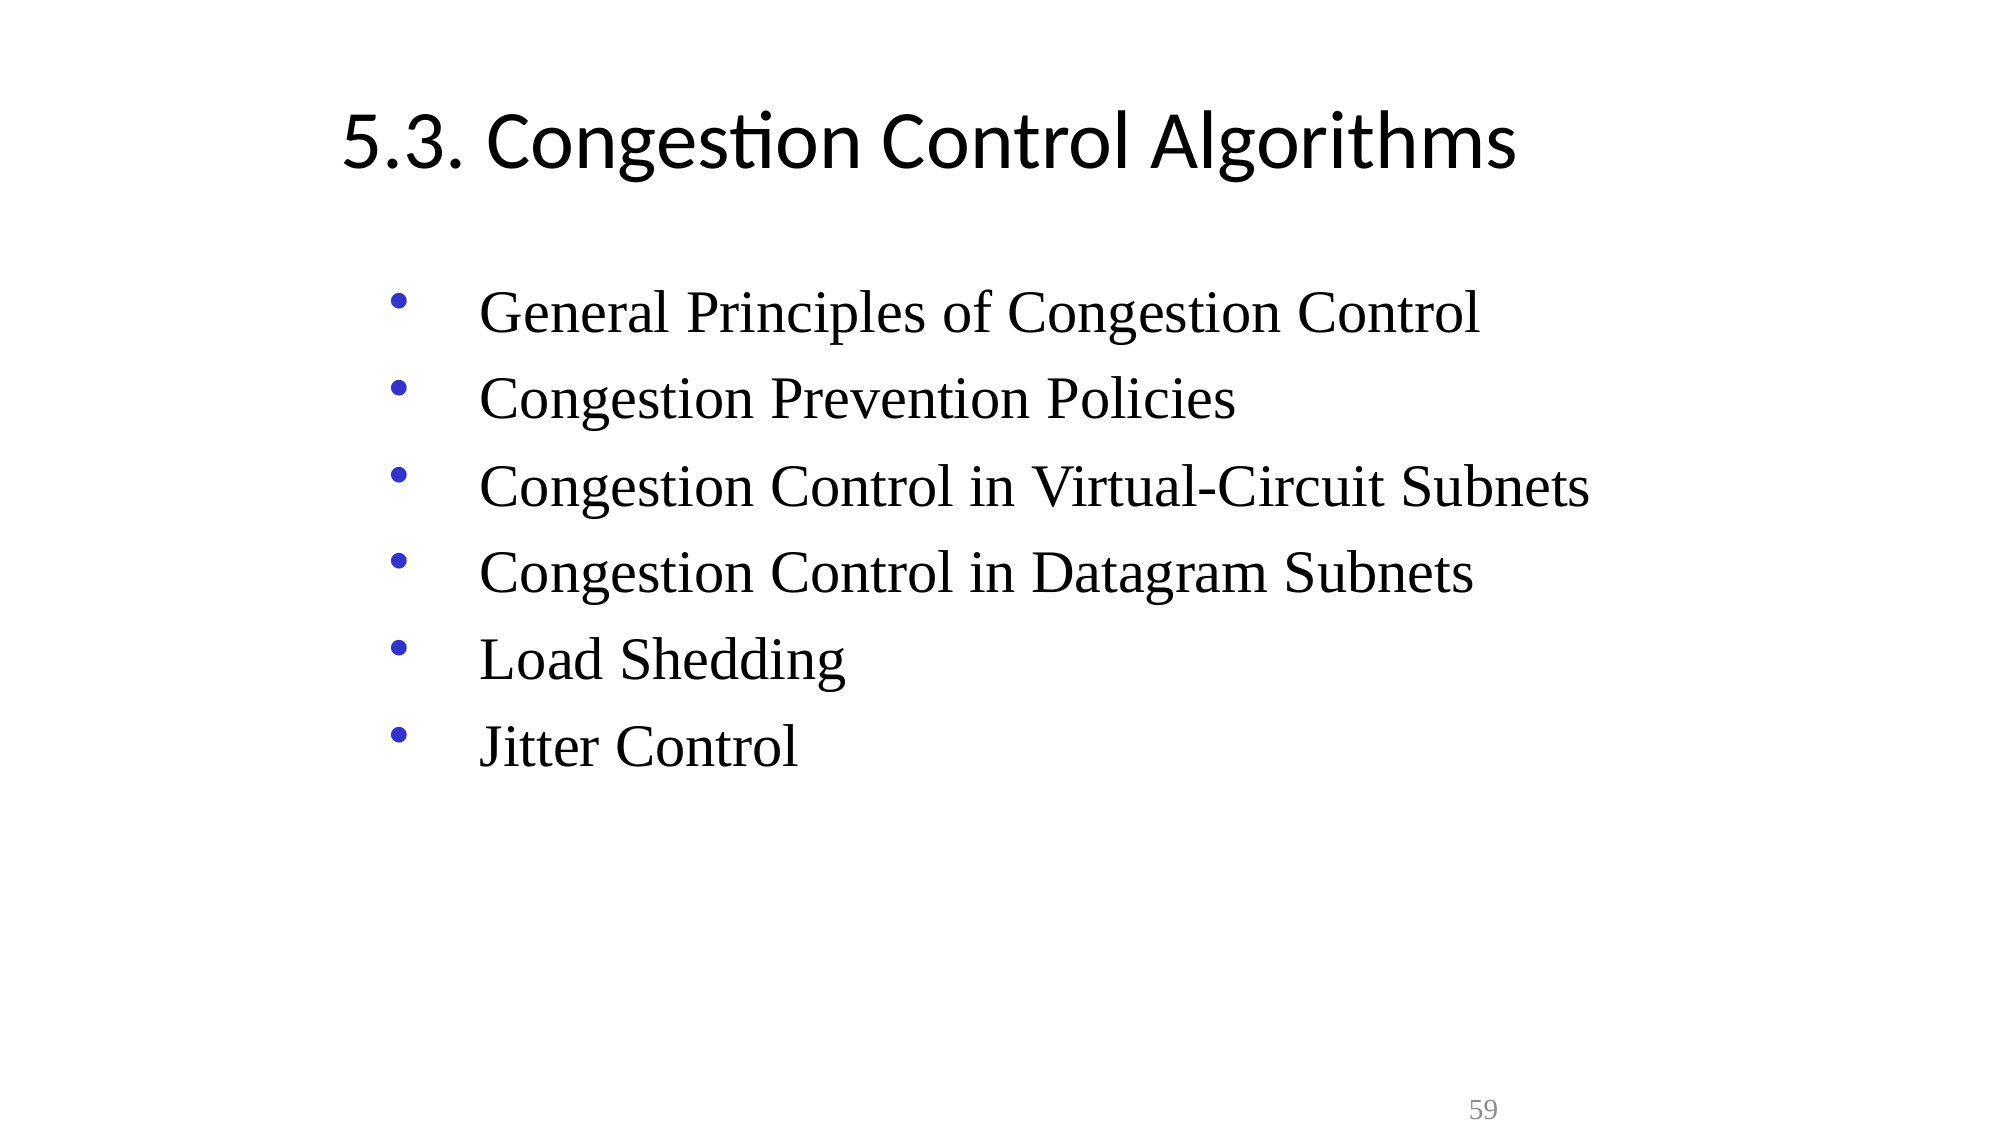

# 5.3. Congestion Control Algorithms
General Principles of Congestion Control
Congestion Prevention Policies
Congestion Control in Virtual-Circuit Subnets
Congestion Control in Datagram Subnets
Load Shedding
Jitter Control
59